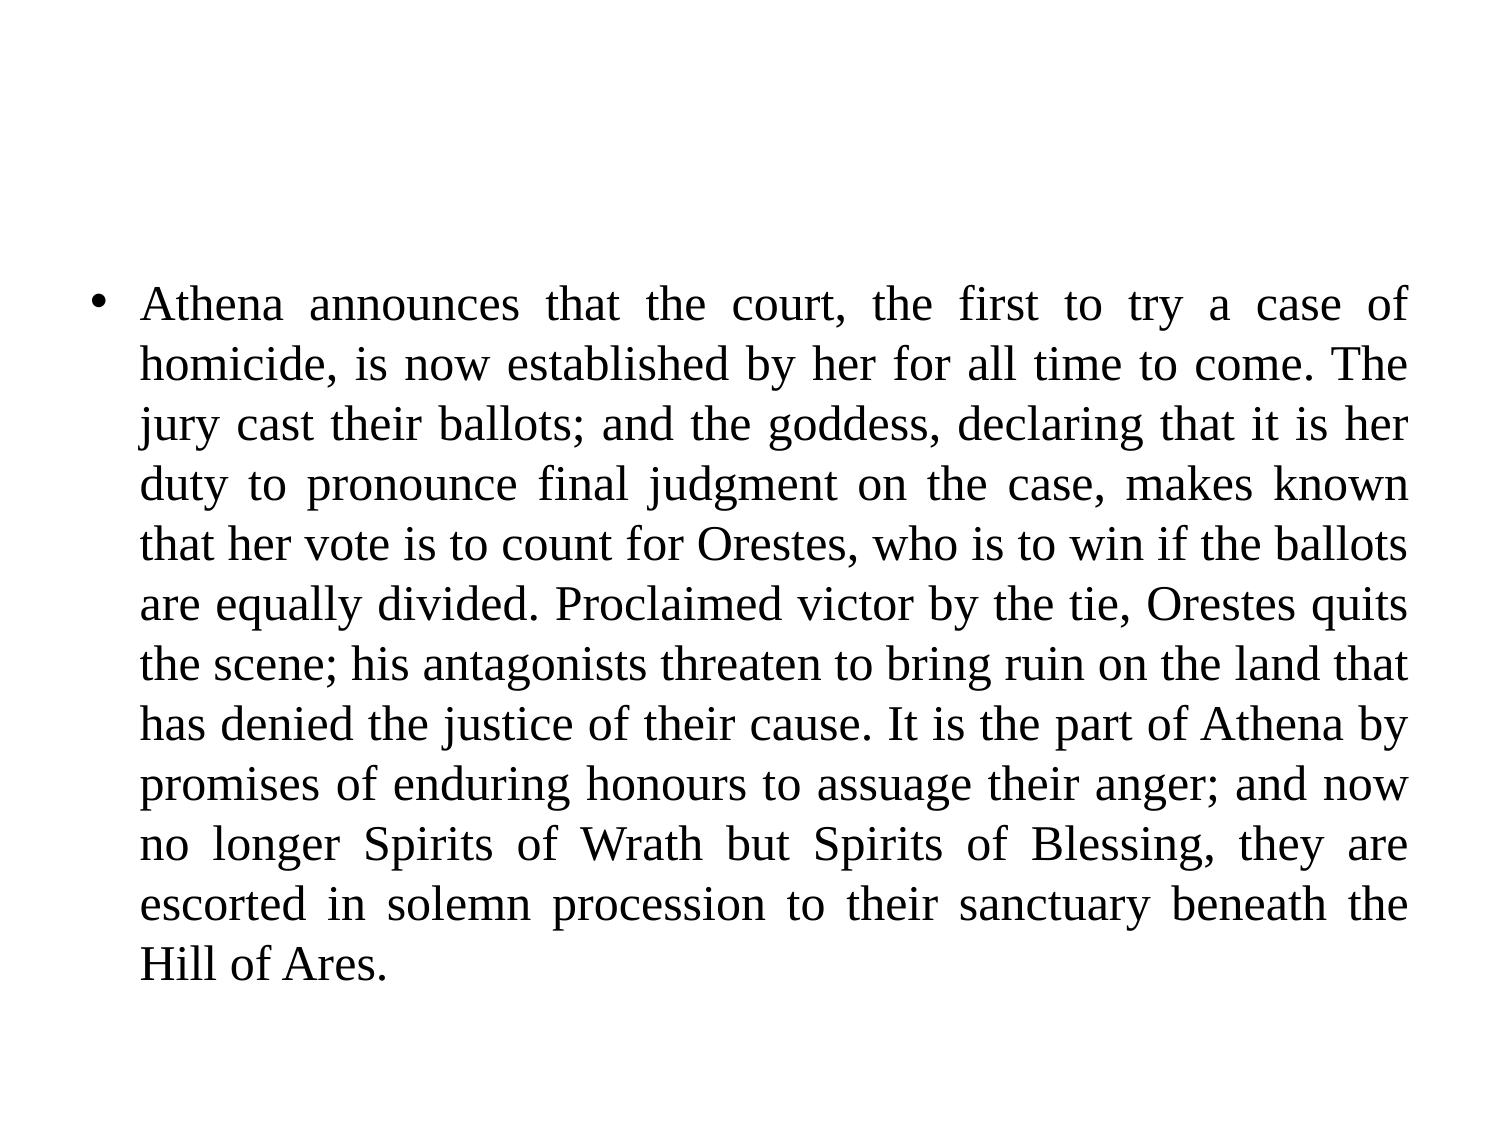

#
Athena announces that the court, the first to try a case of homicide, is now established by her for all time to come. The jury cast their ballots; and the goddess, declaring that it is her duty to pronounce final judgment on the case, makes known that her vote is to count for Orestes, who is to win if the ballots are equally divided. Proclaimed victor by the tie, Orestes quits the scene; his antagonists threaten to bring ruin on the land that has denied the justice of their cause. It is the part of Athena by promises of enduring honours to assuage their anger; and now no longer Spirits of Wrath but Spirits of Blessing, they are escorted in solemn procession to their sanctuary beneath the Hill of Ares.